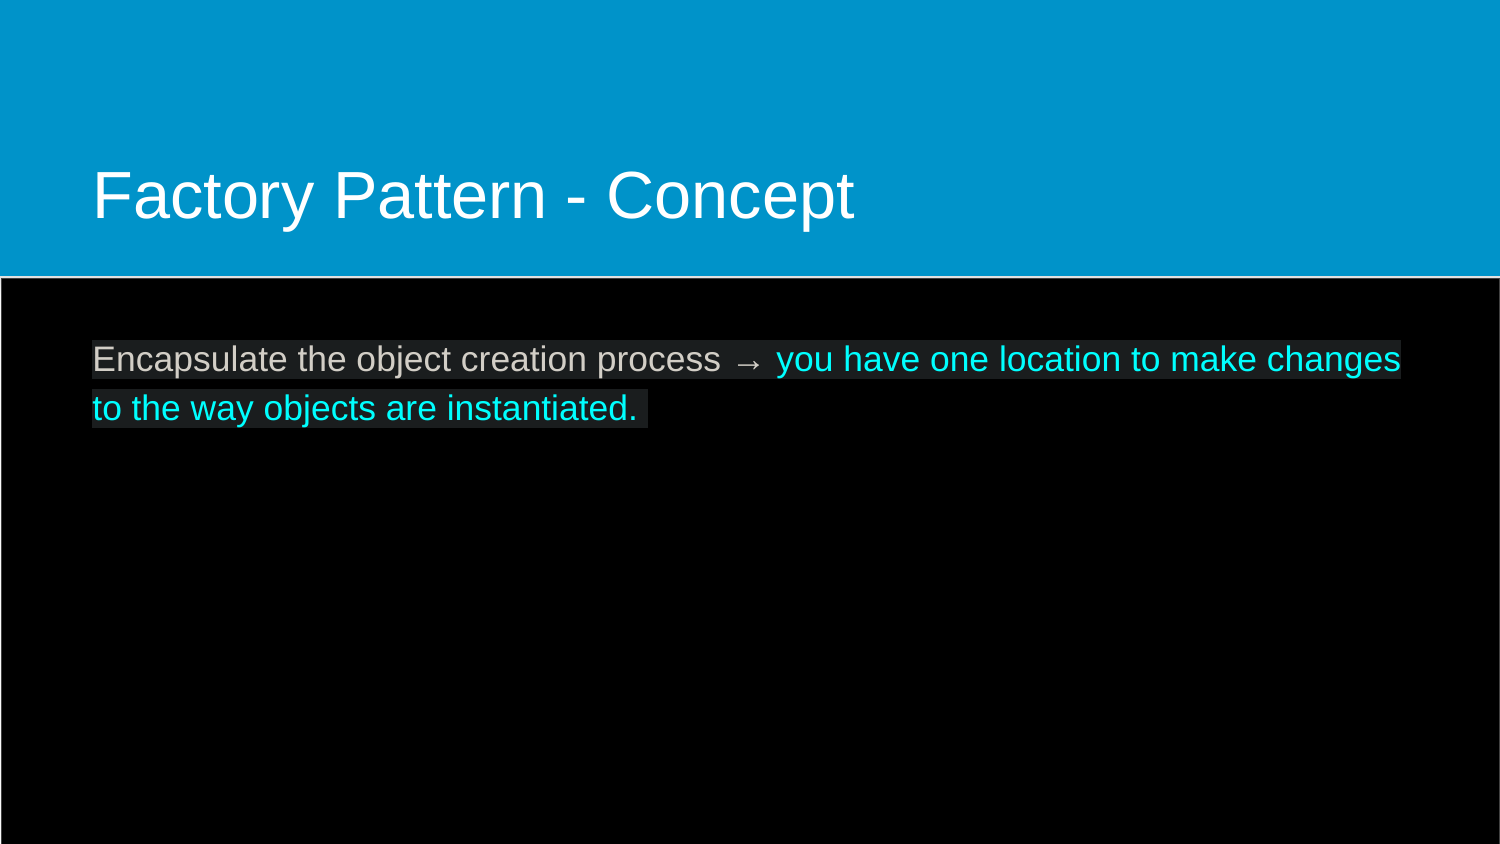

# Factory Pattern - Concept
Encapsulate the object creation process → you have one location to make changes to the way objects are instantiated.